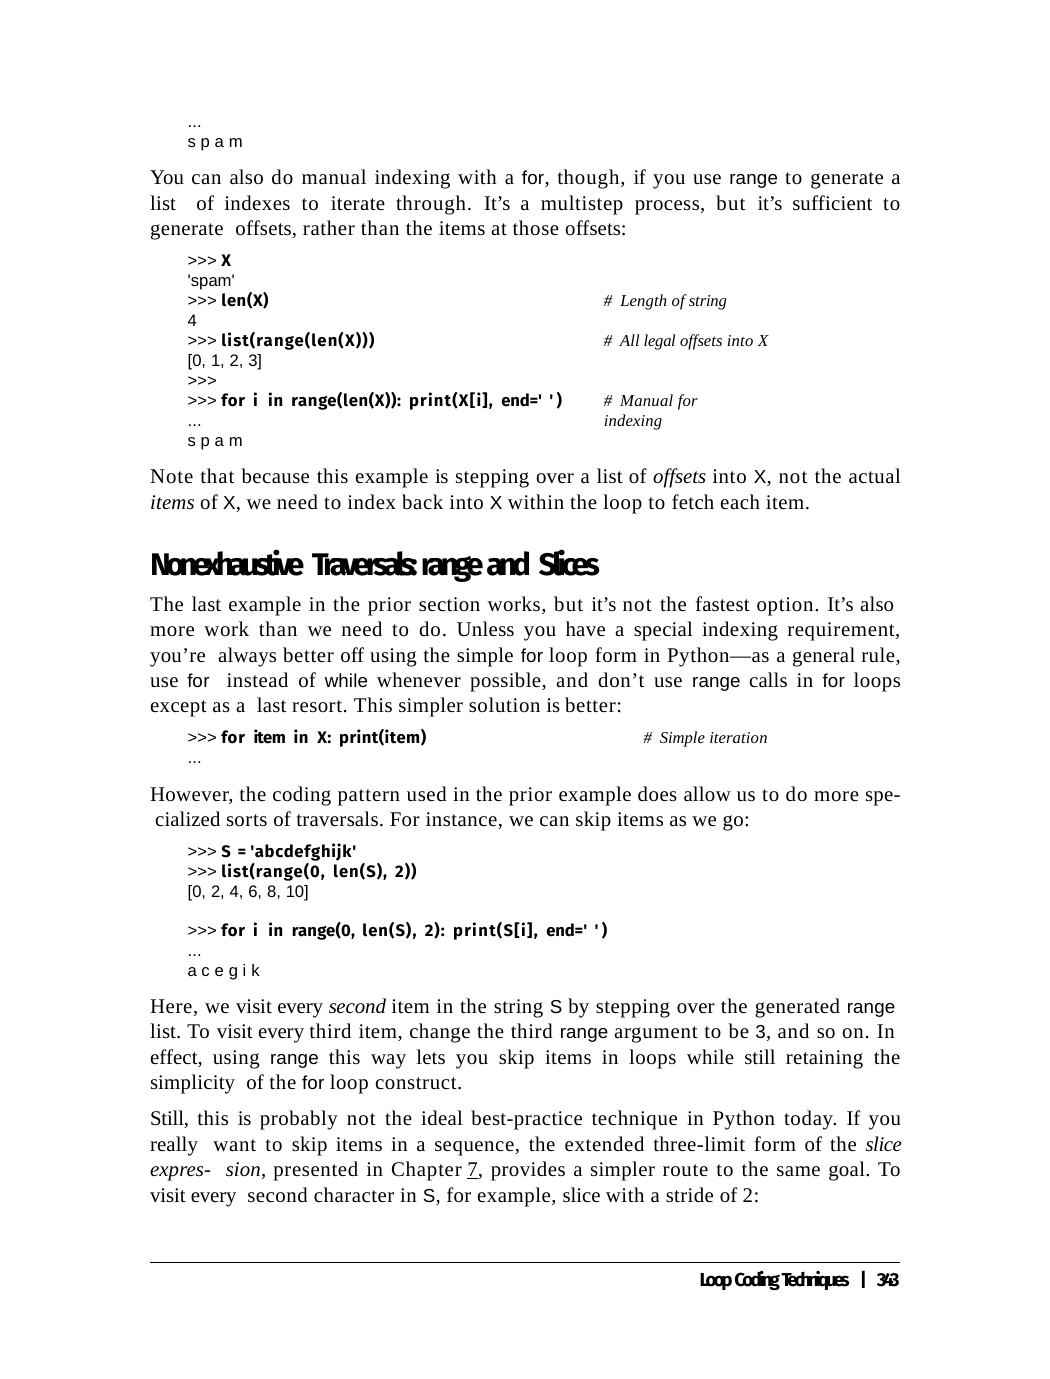

...
s p a m
You can also do manual indexing with a for, though, if you use range to generate a list  of indexes to iterate through. It’s a multistep process, but it’s sufficient to generate  offsets, rather than the items at those offsets:
>>> X
'spam'
>>> len(X)
4
>>> list(range(len(X)))
[0, 1, 2, 3]
>>>
>>> for i in range(len(X)): print(X[i], end=' ')
...
s p a m
# Length of string
# All legal offsets into X
# Manual for indexing
Note that because this example is stepping over a list of offsets into X, not the actual
items of X, we need to index back into X within the loop to fetch each item.

Nonexhaustive Traversals: range and Slices
The last example in the prior section works, but it’s not the fastest option. It’s also  more work than we need to do. Unless you have a special indexing requirement, you’re  always better off using the simple for loop form in Python—as a general rule, use for  instead of while whenever possible, and don’t use range calls in for loops except as a  last resort. This simpler solution is better:
>>> for item in X: print(item)	# Simple iteration
...
However, the coding pattern used in the prior example does allow us to do more spe-  cialized sorts of traversals. For instance, we can skip items as we go:
>>> S = 'abcdefghijk'
>>> list(range(0, len(S), 2))
[0, 2, 4, 6, 8, 10]

>>> for i in range(0, len(S), 2): print(S[i], end=' ')
...
a c e g i k
Here, we visit every second item in the string S by stepping over the generated range  list. To visit every third item, change the third range argument to be 3, and so on. In  effect, using range this way lets you skip items in loops while still retaining the simplicity  of the for loop construct.
Still, this is probably not the ideal best-practice technique in Python today. If you really  want to skip items in a sequence, the extended three-limit form of the slice expres-  sion, presented in Chapter 7, provides a simpler route to the same goal. To visit every  second character in S, for example, slice with a stride of 2:

Loop Coding Techniques  |  343